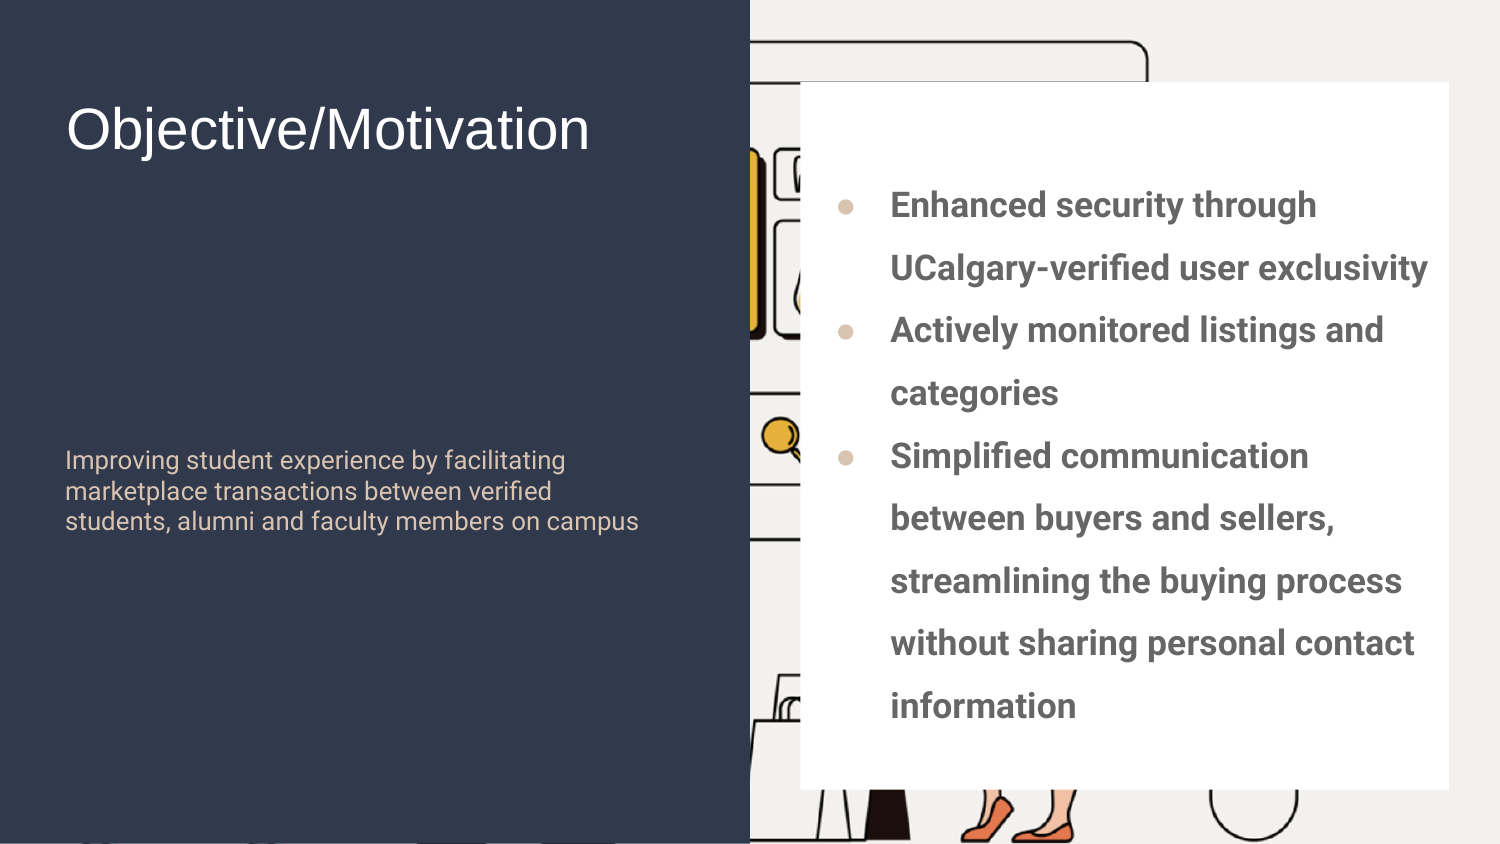

# Objective/Motivation

Enhanced security through UCalgary-verified user exclusivity
Actively monitored listings and categories
Simplified communication between buyers and sellers, streamlining the buying process without sharing personal contact information
Improving student experience by facilitating marketplace transactions between verified students, alumni and faculty members on campus